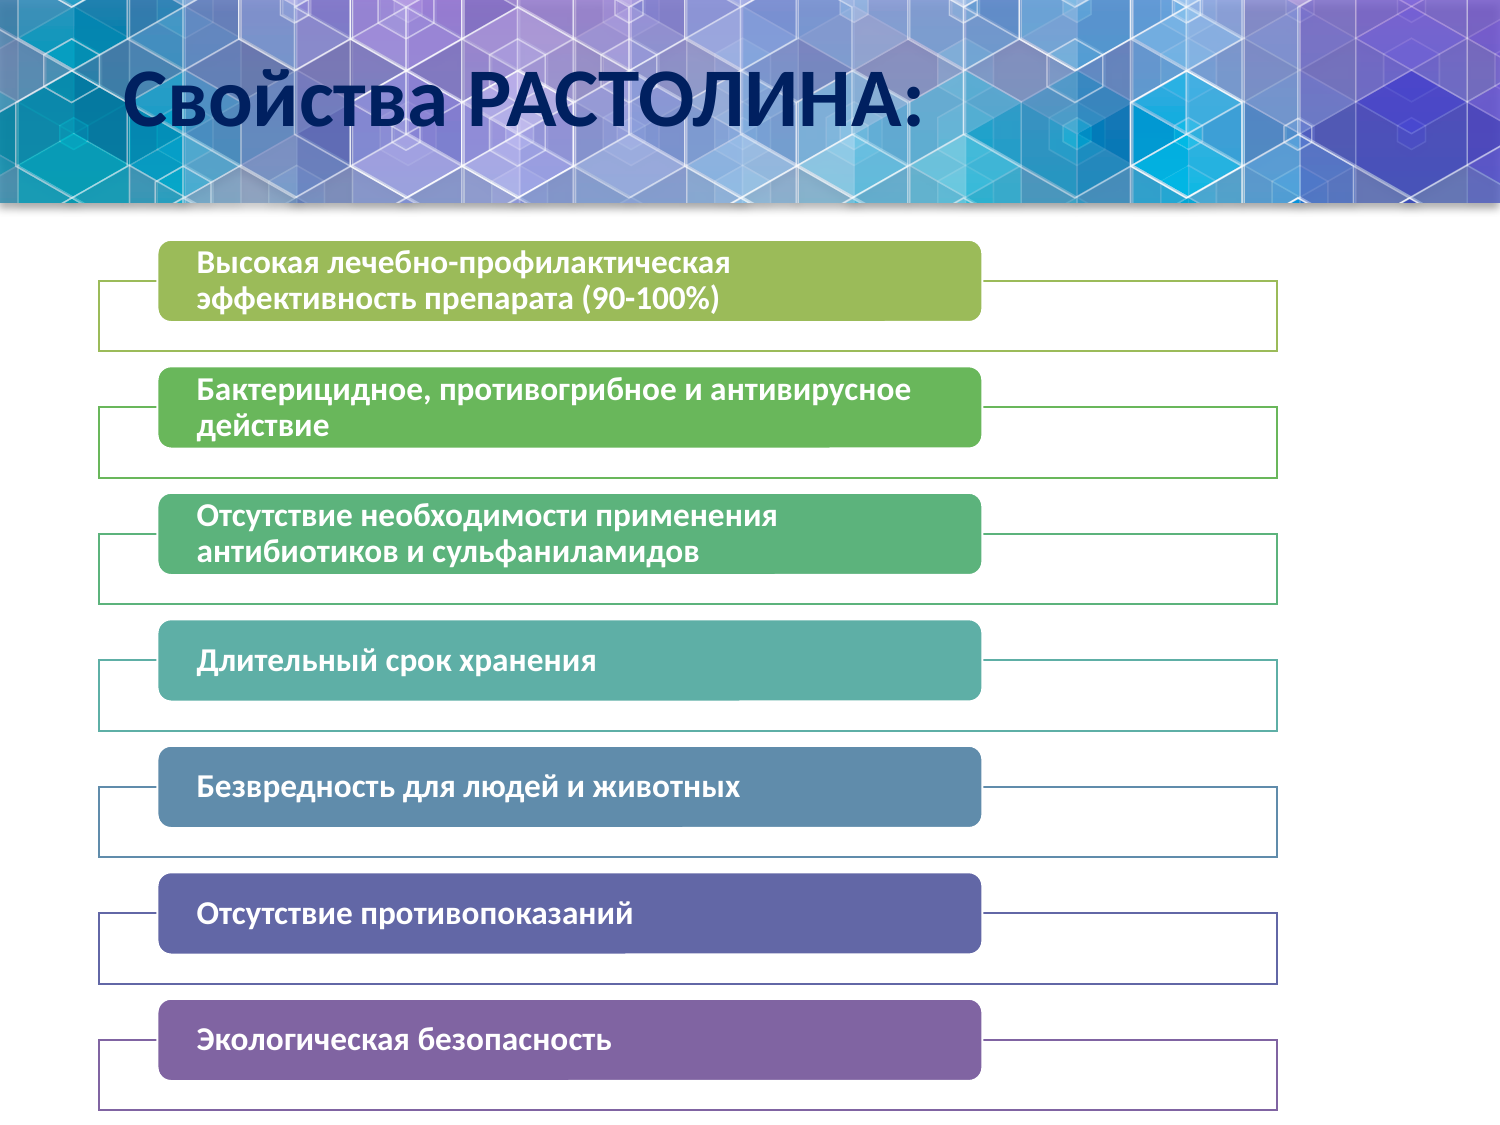

# Свойства РАСТОЛИНА:
Высокая лечебно-профилактическая эффективность препарата (90-100%)
Бактерицидное, противогрибное и антивирусное  действие
Отсутствие необходимости применения антибиотиков и сульфаниламидов
Длительный срок хранения
Безвредность для людей и животных
Отсутствие противопоказаний
Экологическая безопасность